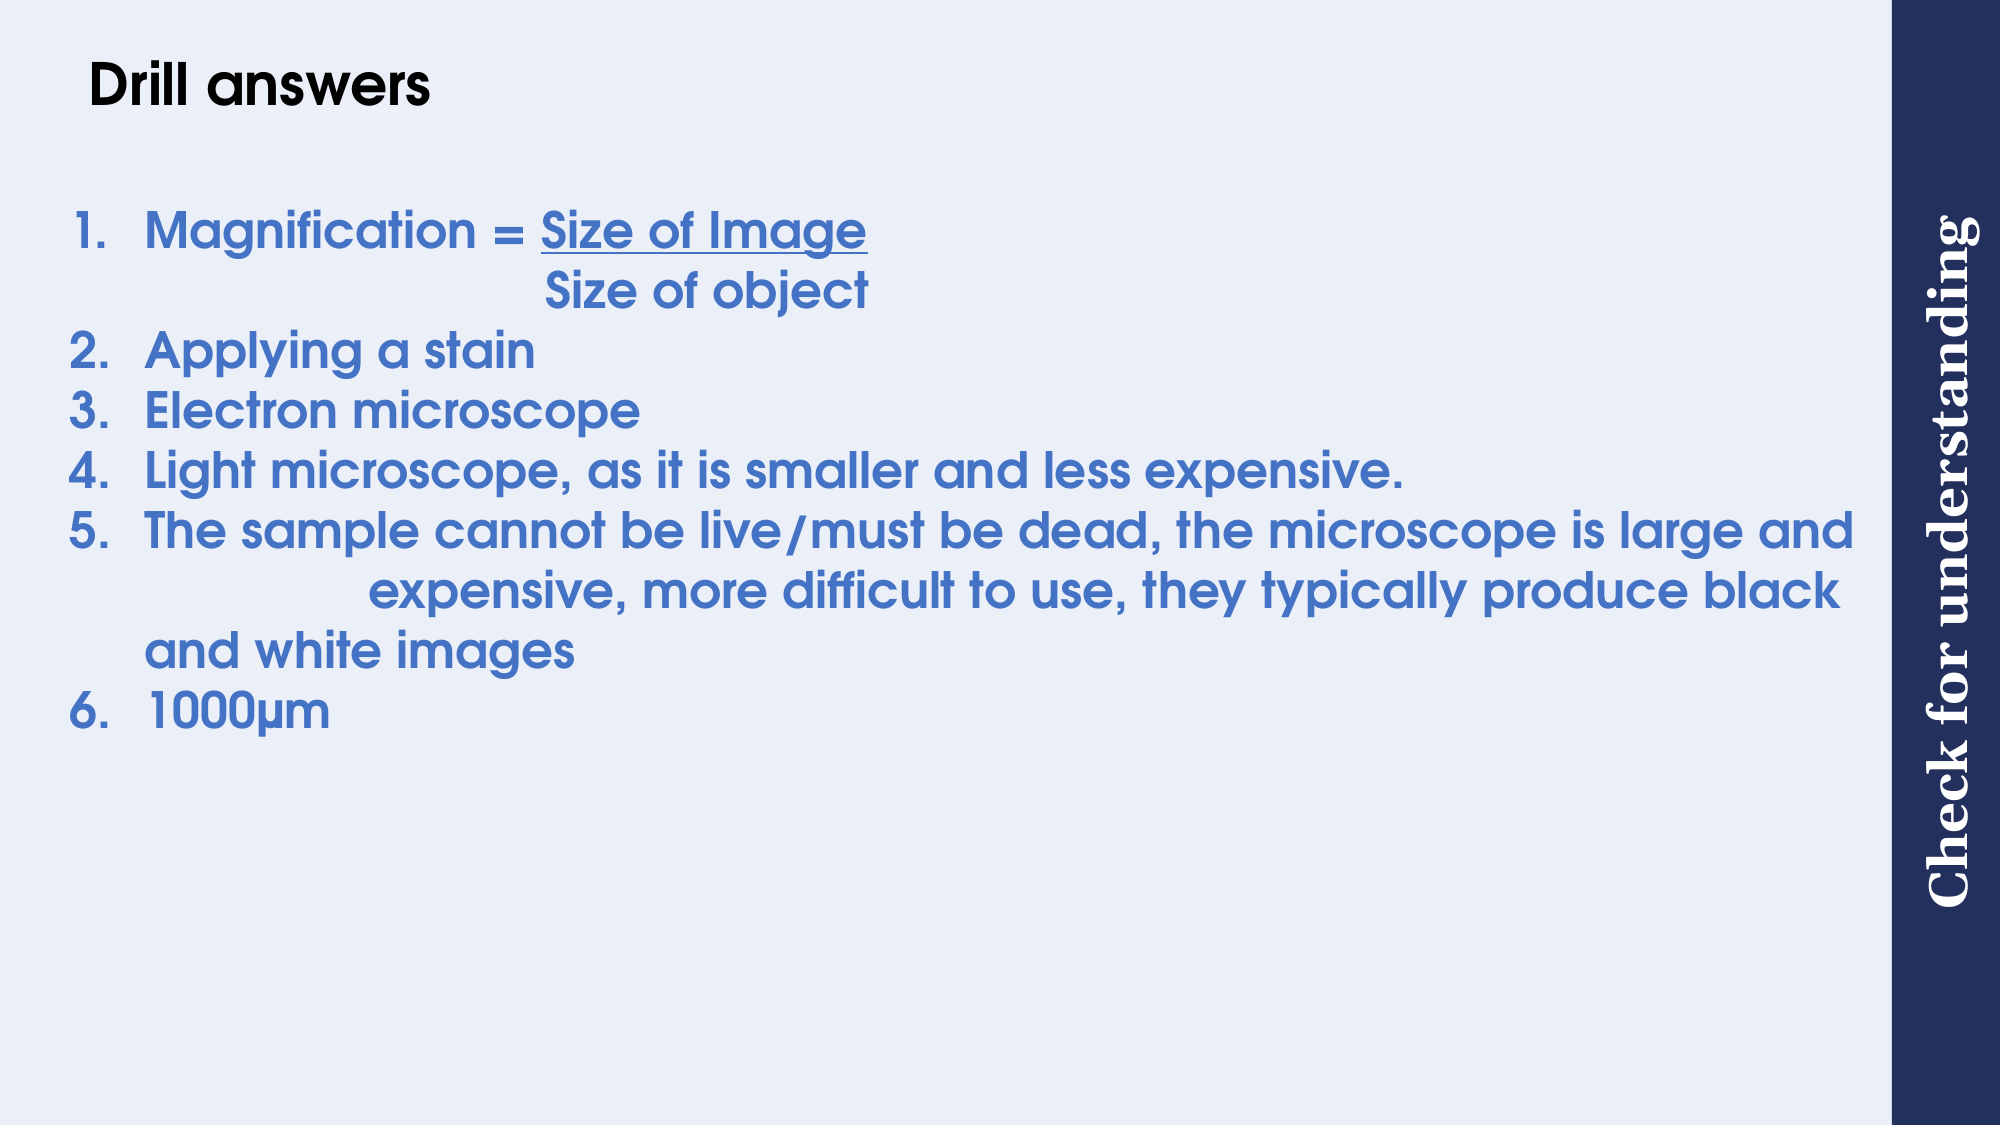

# Drill answers
Magnification = Size of Image
                                  Size of object
Applying a stain
Electron microscope
Light microscope, as it is smaller and less expensive.
The sample cannot be live/must be dead, the microscope is large and                   expensive, more difficult to use, they typically produce black and white images
1000µm